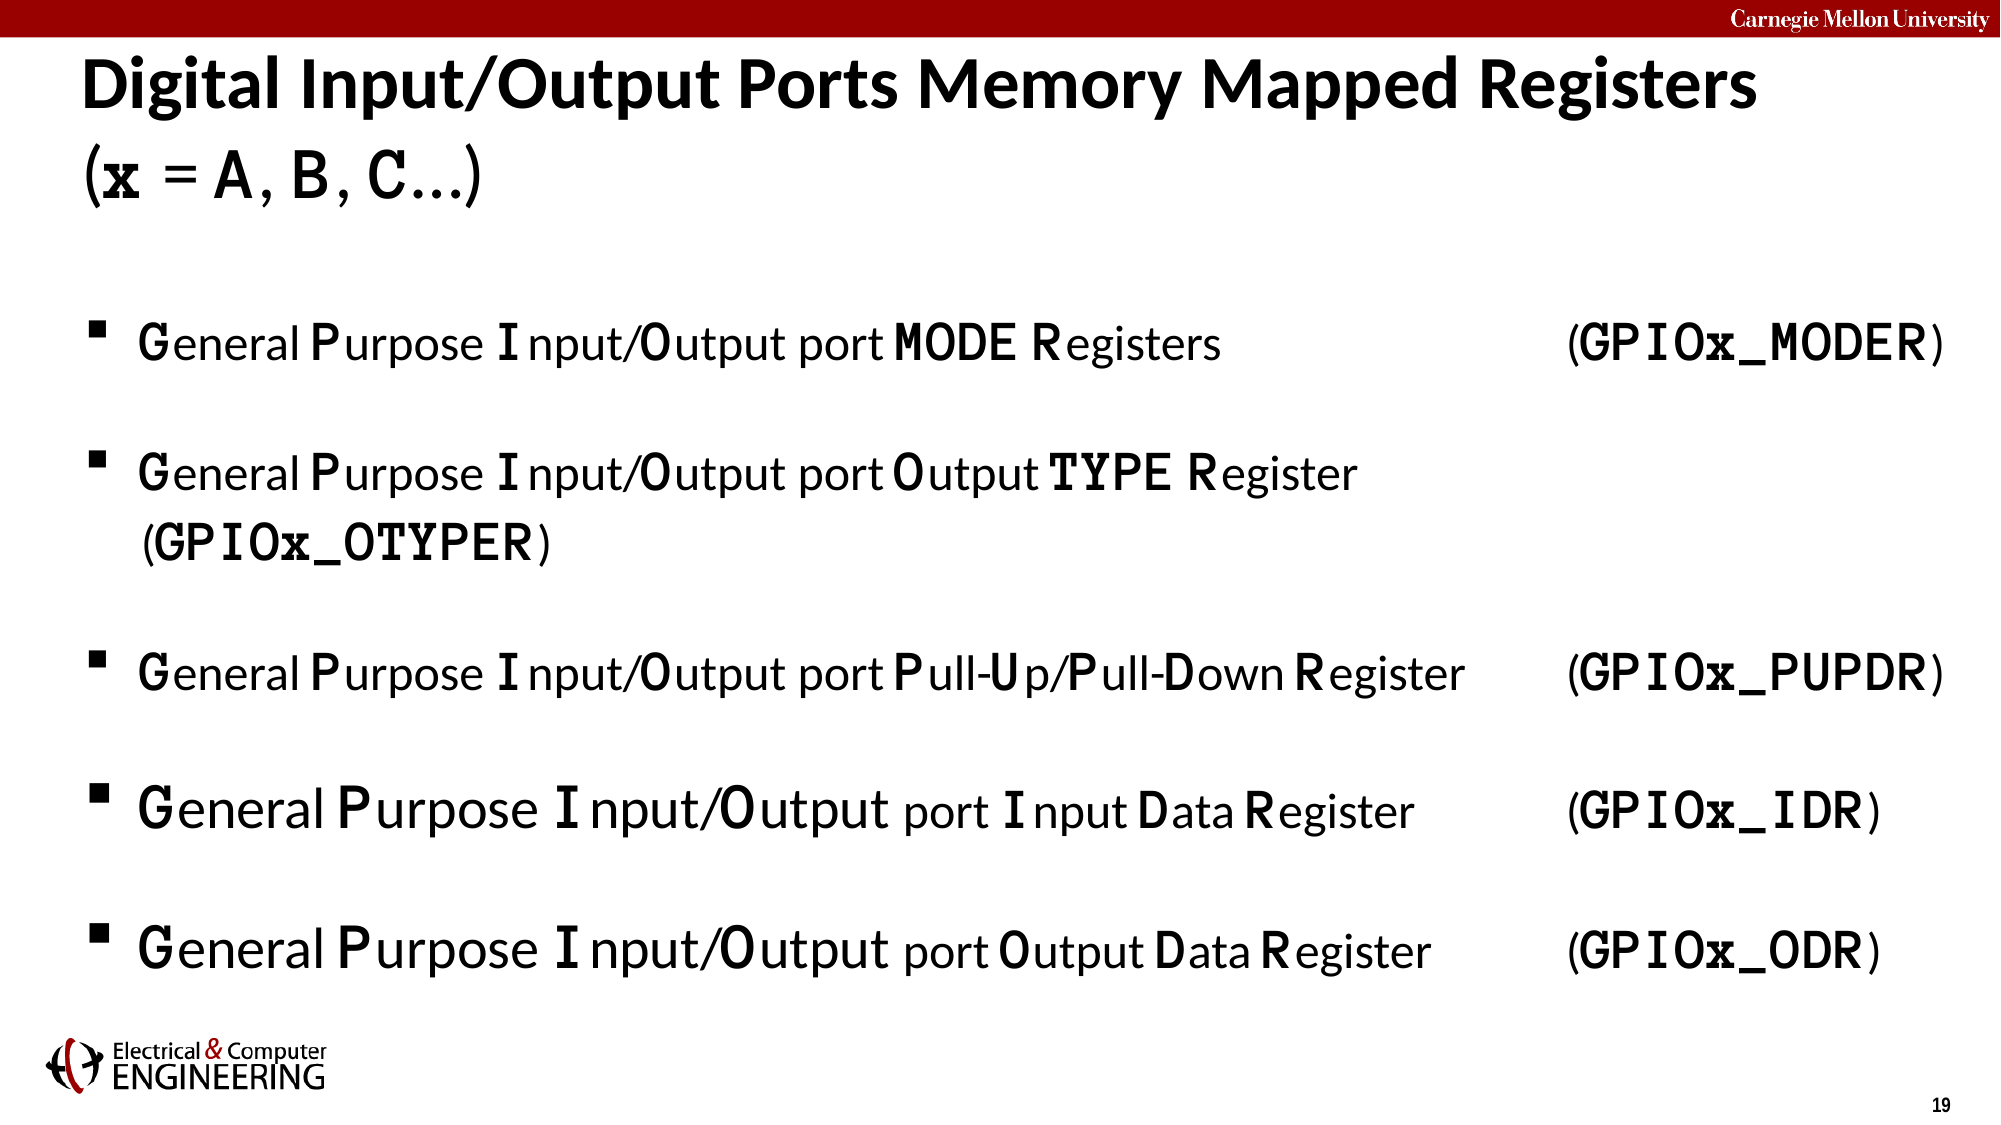

# Digital Input/Output Ports Memory Mapped Registers (x = A, B, C…)

General Purpose Input/Output port MODE Registers 	(GPIOx_MODER)

General Purpose Input/Output port Output TYPE Register 	(GPIOx_OTYPER)

General Purpose Input/Output port Pull-Up/Pull-Down Register 	(GPIOx_PUPDR)

General Purpose Input/Output port Input Data Register 	(GPIOx_IDR)

General Purpose Input/Output port Output Data Register 	(GPIOx_ODR)